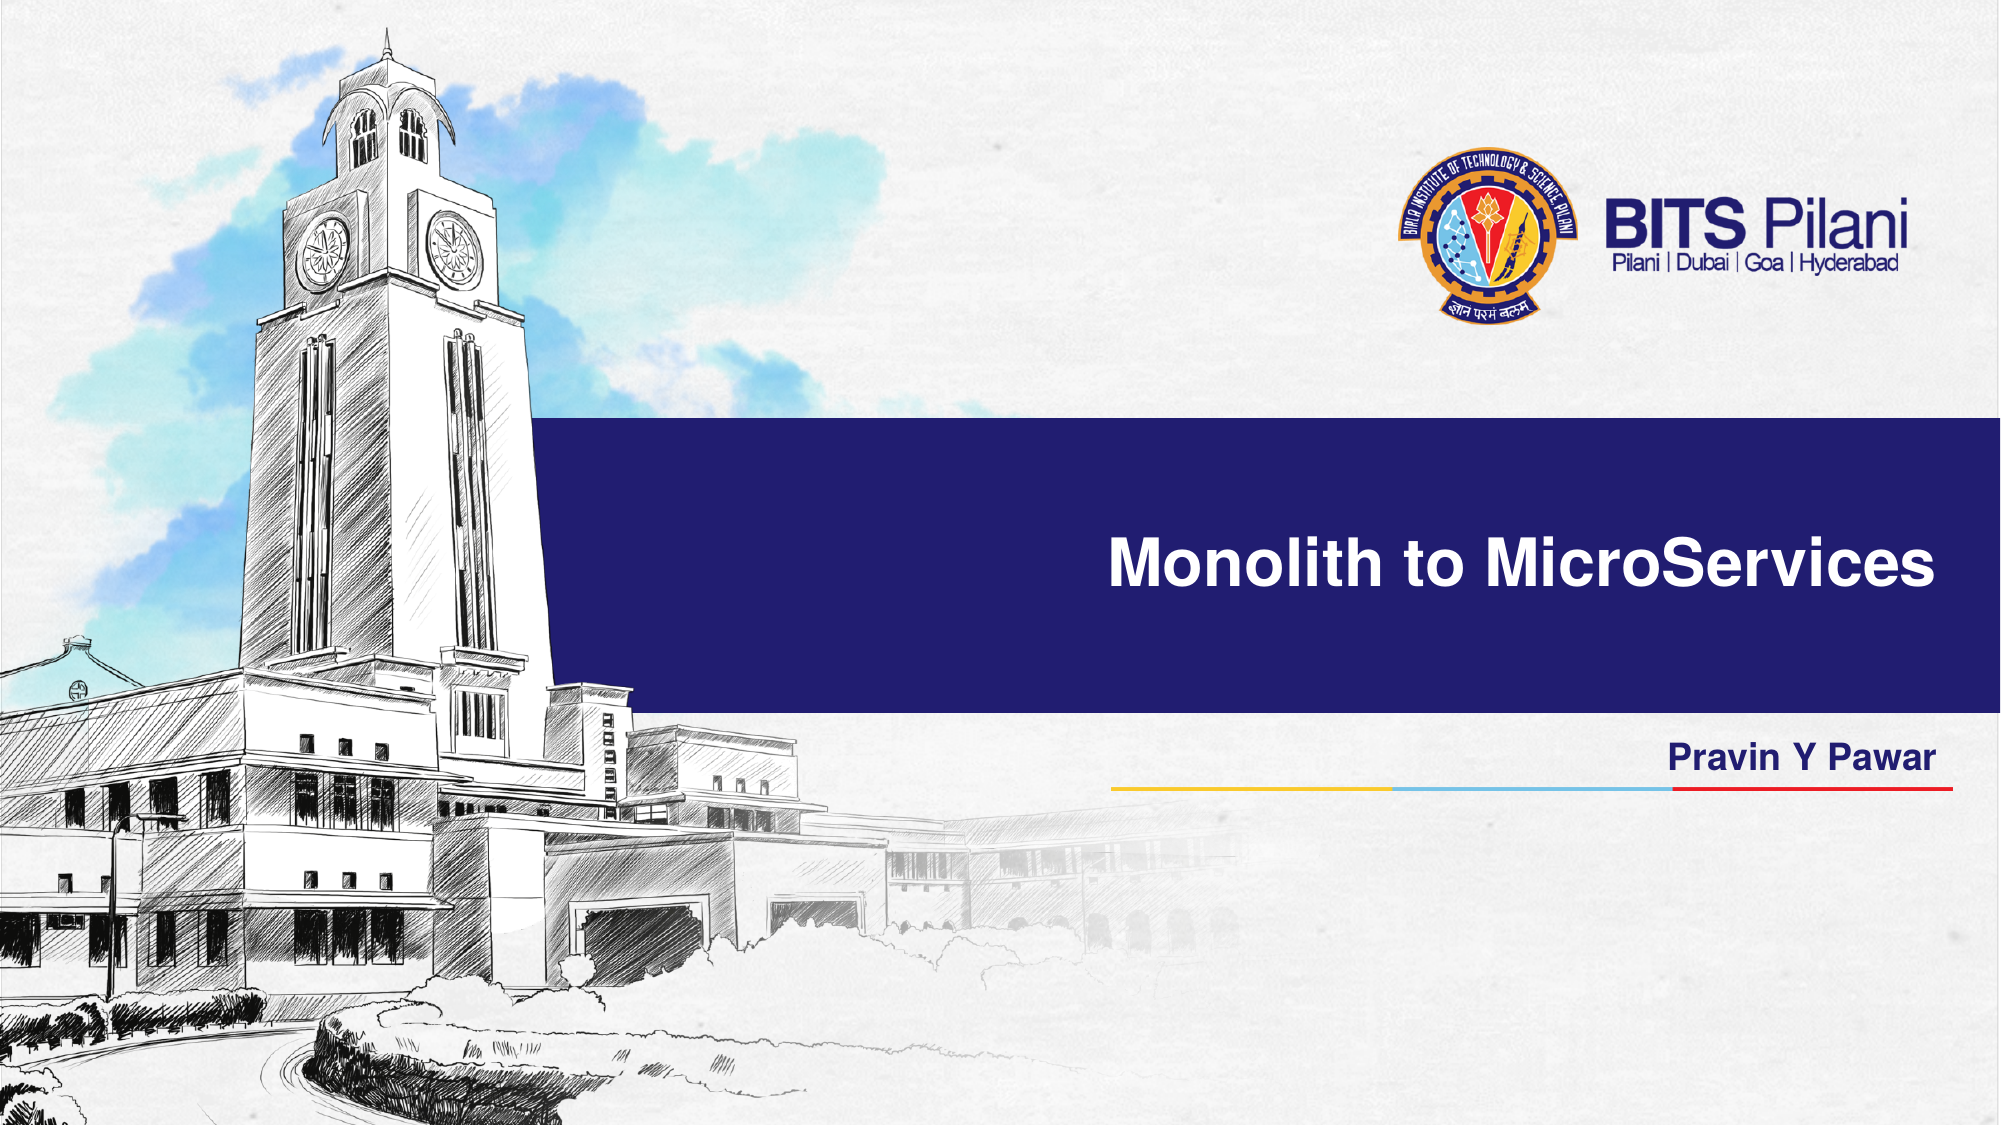

# Monolith to MicroServices
Pravin Y Pawar